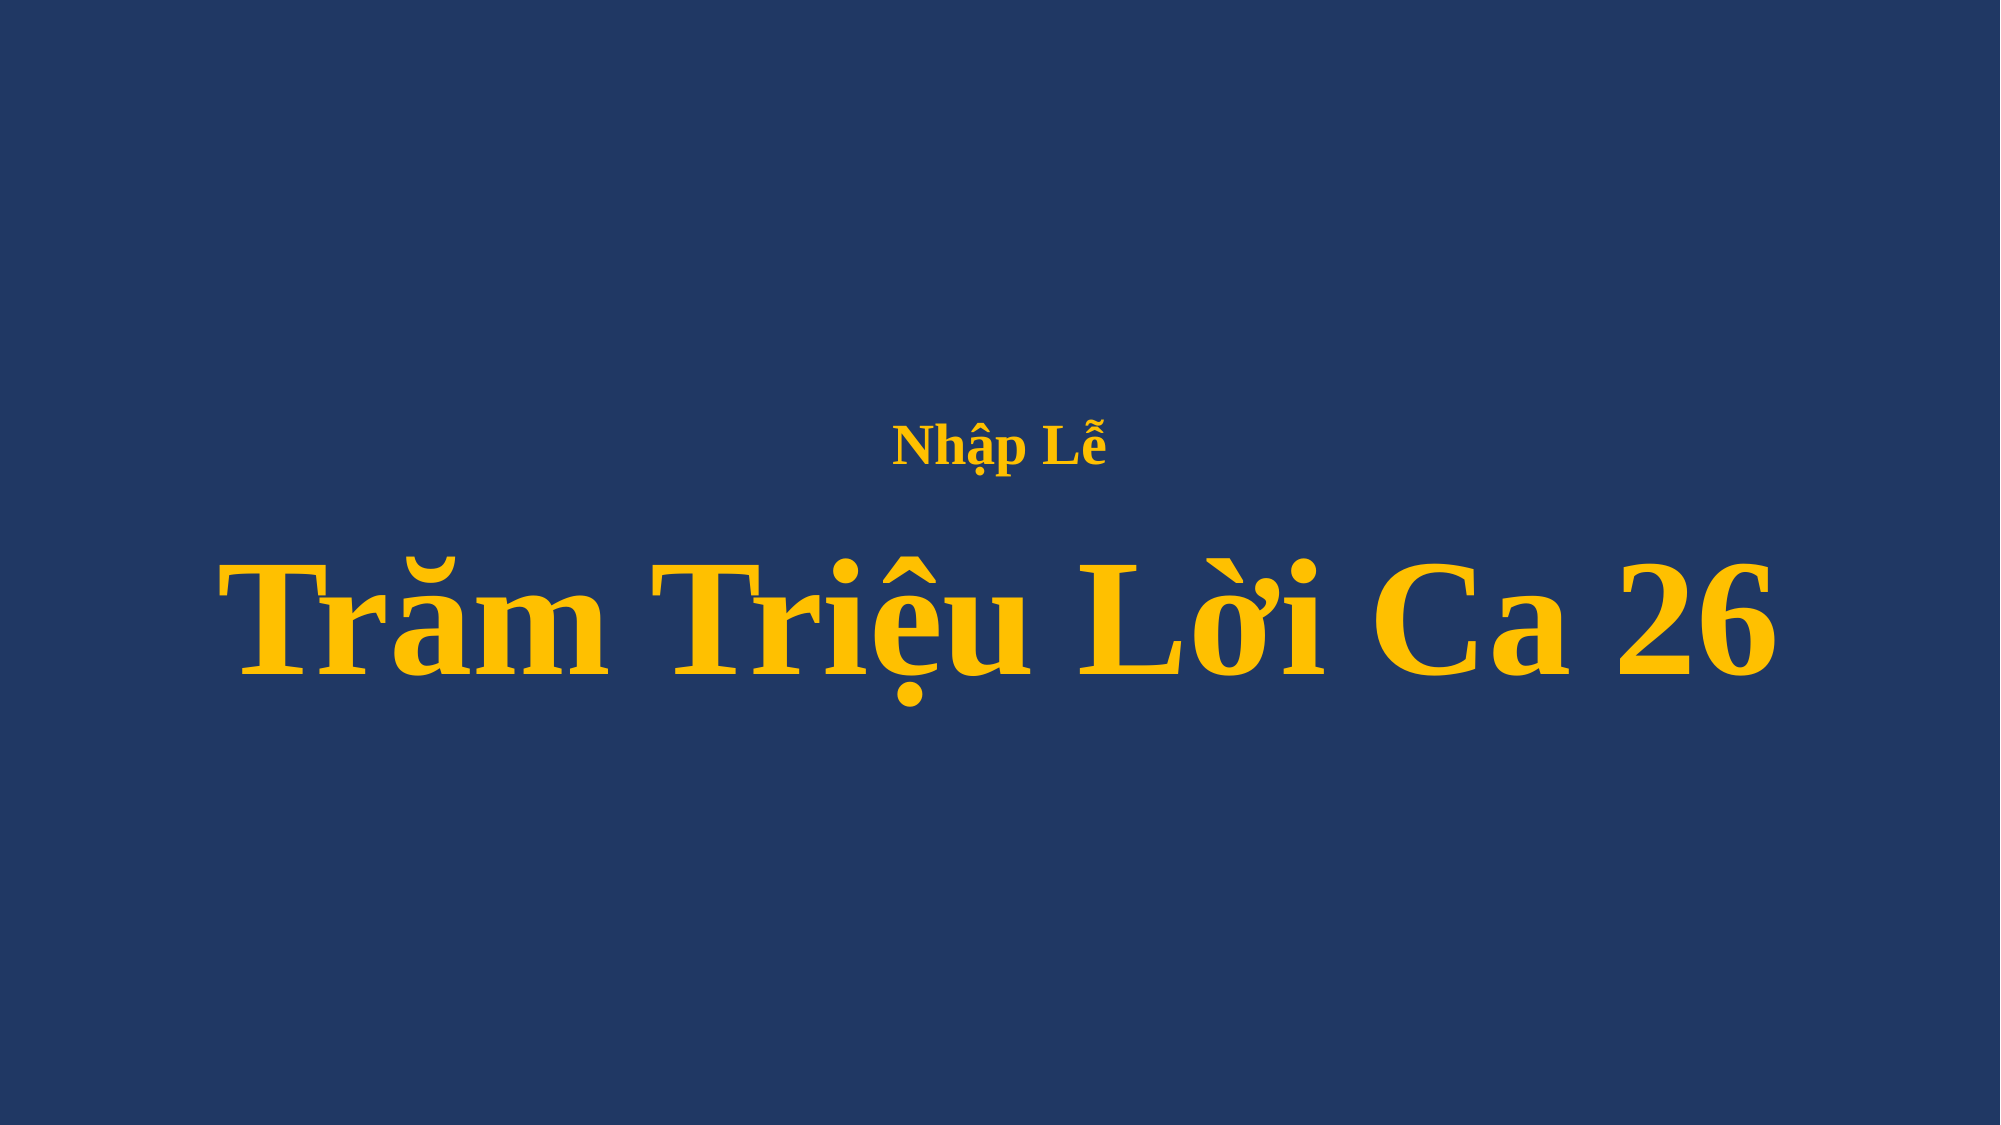

# Nhập Lễ Trăm Triệu Lời Ca 26